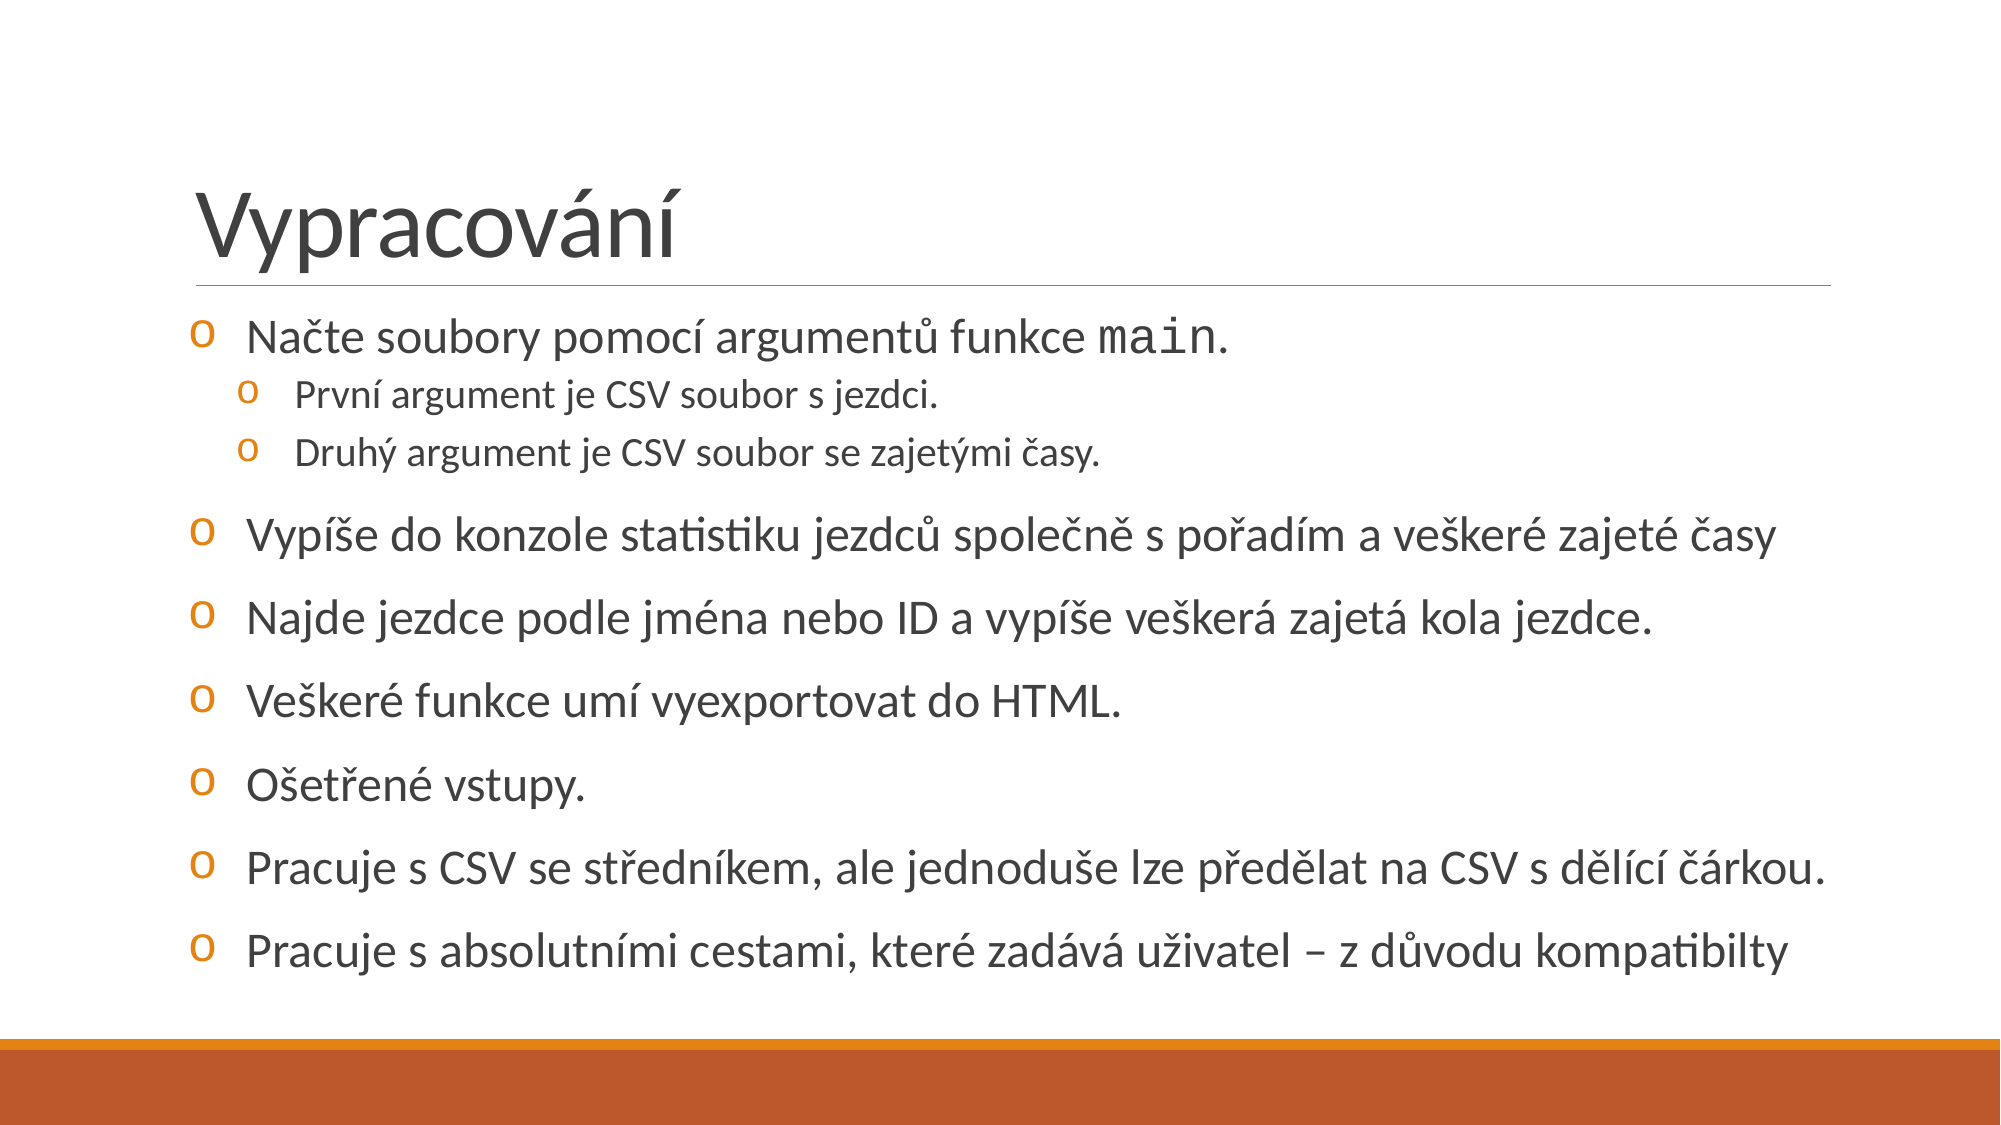

# Vypracování
Načte soubory pomocí argumentů funkce main.
První argument je CSV soubor s jezdci.
Druhý argument je CSV soubor se zajetými časy.
Vypíše do konzole statistiku jezdců společně s pořadím a veškeré zajeté časy
Najde jezdce podle jména nebo ID a vypíše veškerá zajetá kola jezdce.
Veškeré funkce umí vyexportovat do HTML.
Ošetřené vstupy.
Pracuje s CSV se středníkem, ale jednoduše lze předělat na CSV s dělící čárkou.
Pracuje s absolutními cestami, které zadává uživatel – z důvodu kompatibilty